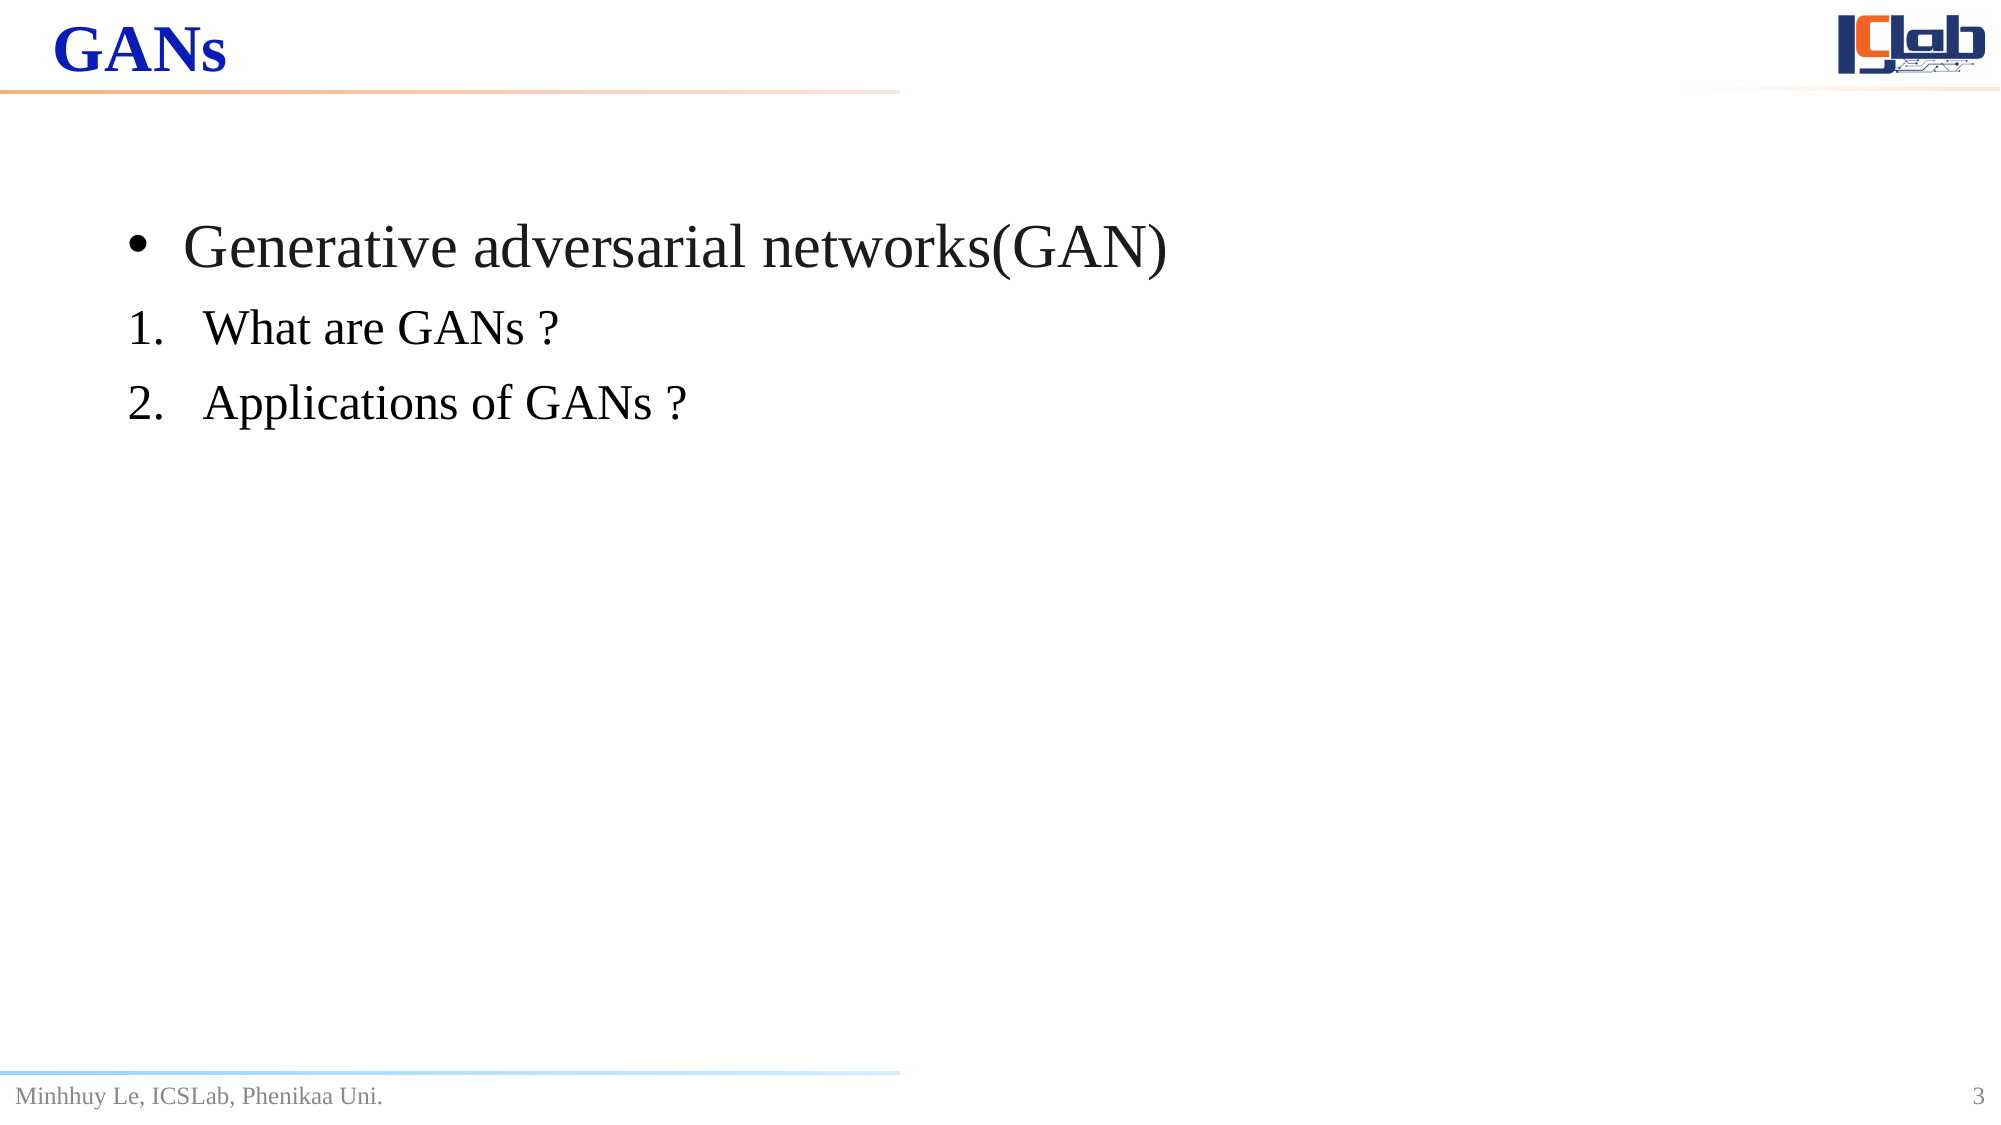

# GANs
Generative adversarial networks(GAN)
What are GANs ?
Applications of GANs ?

3